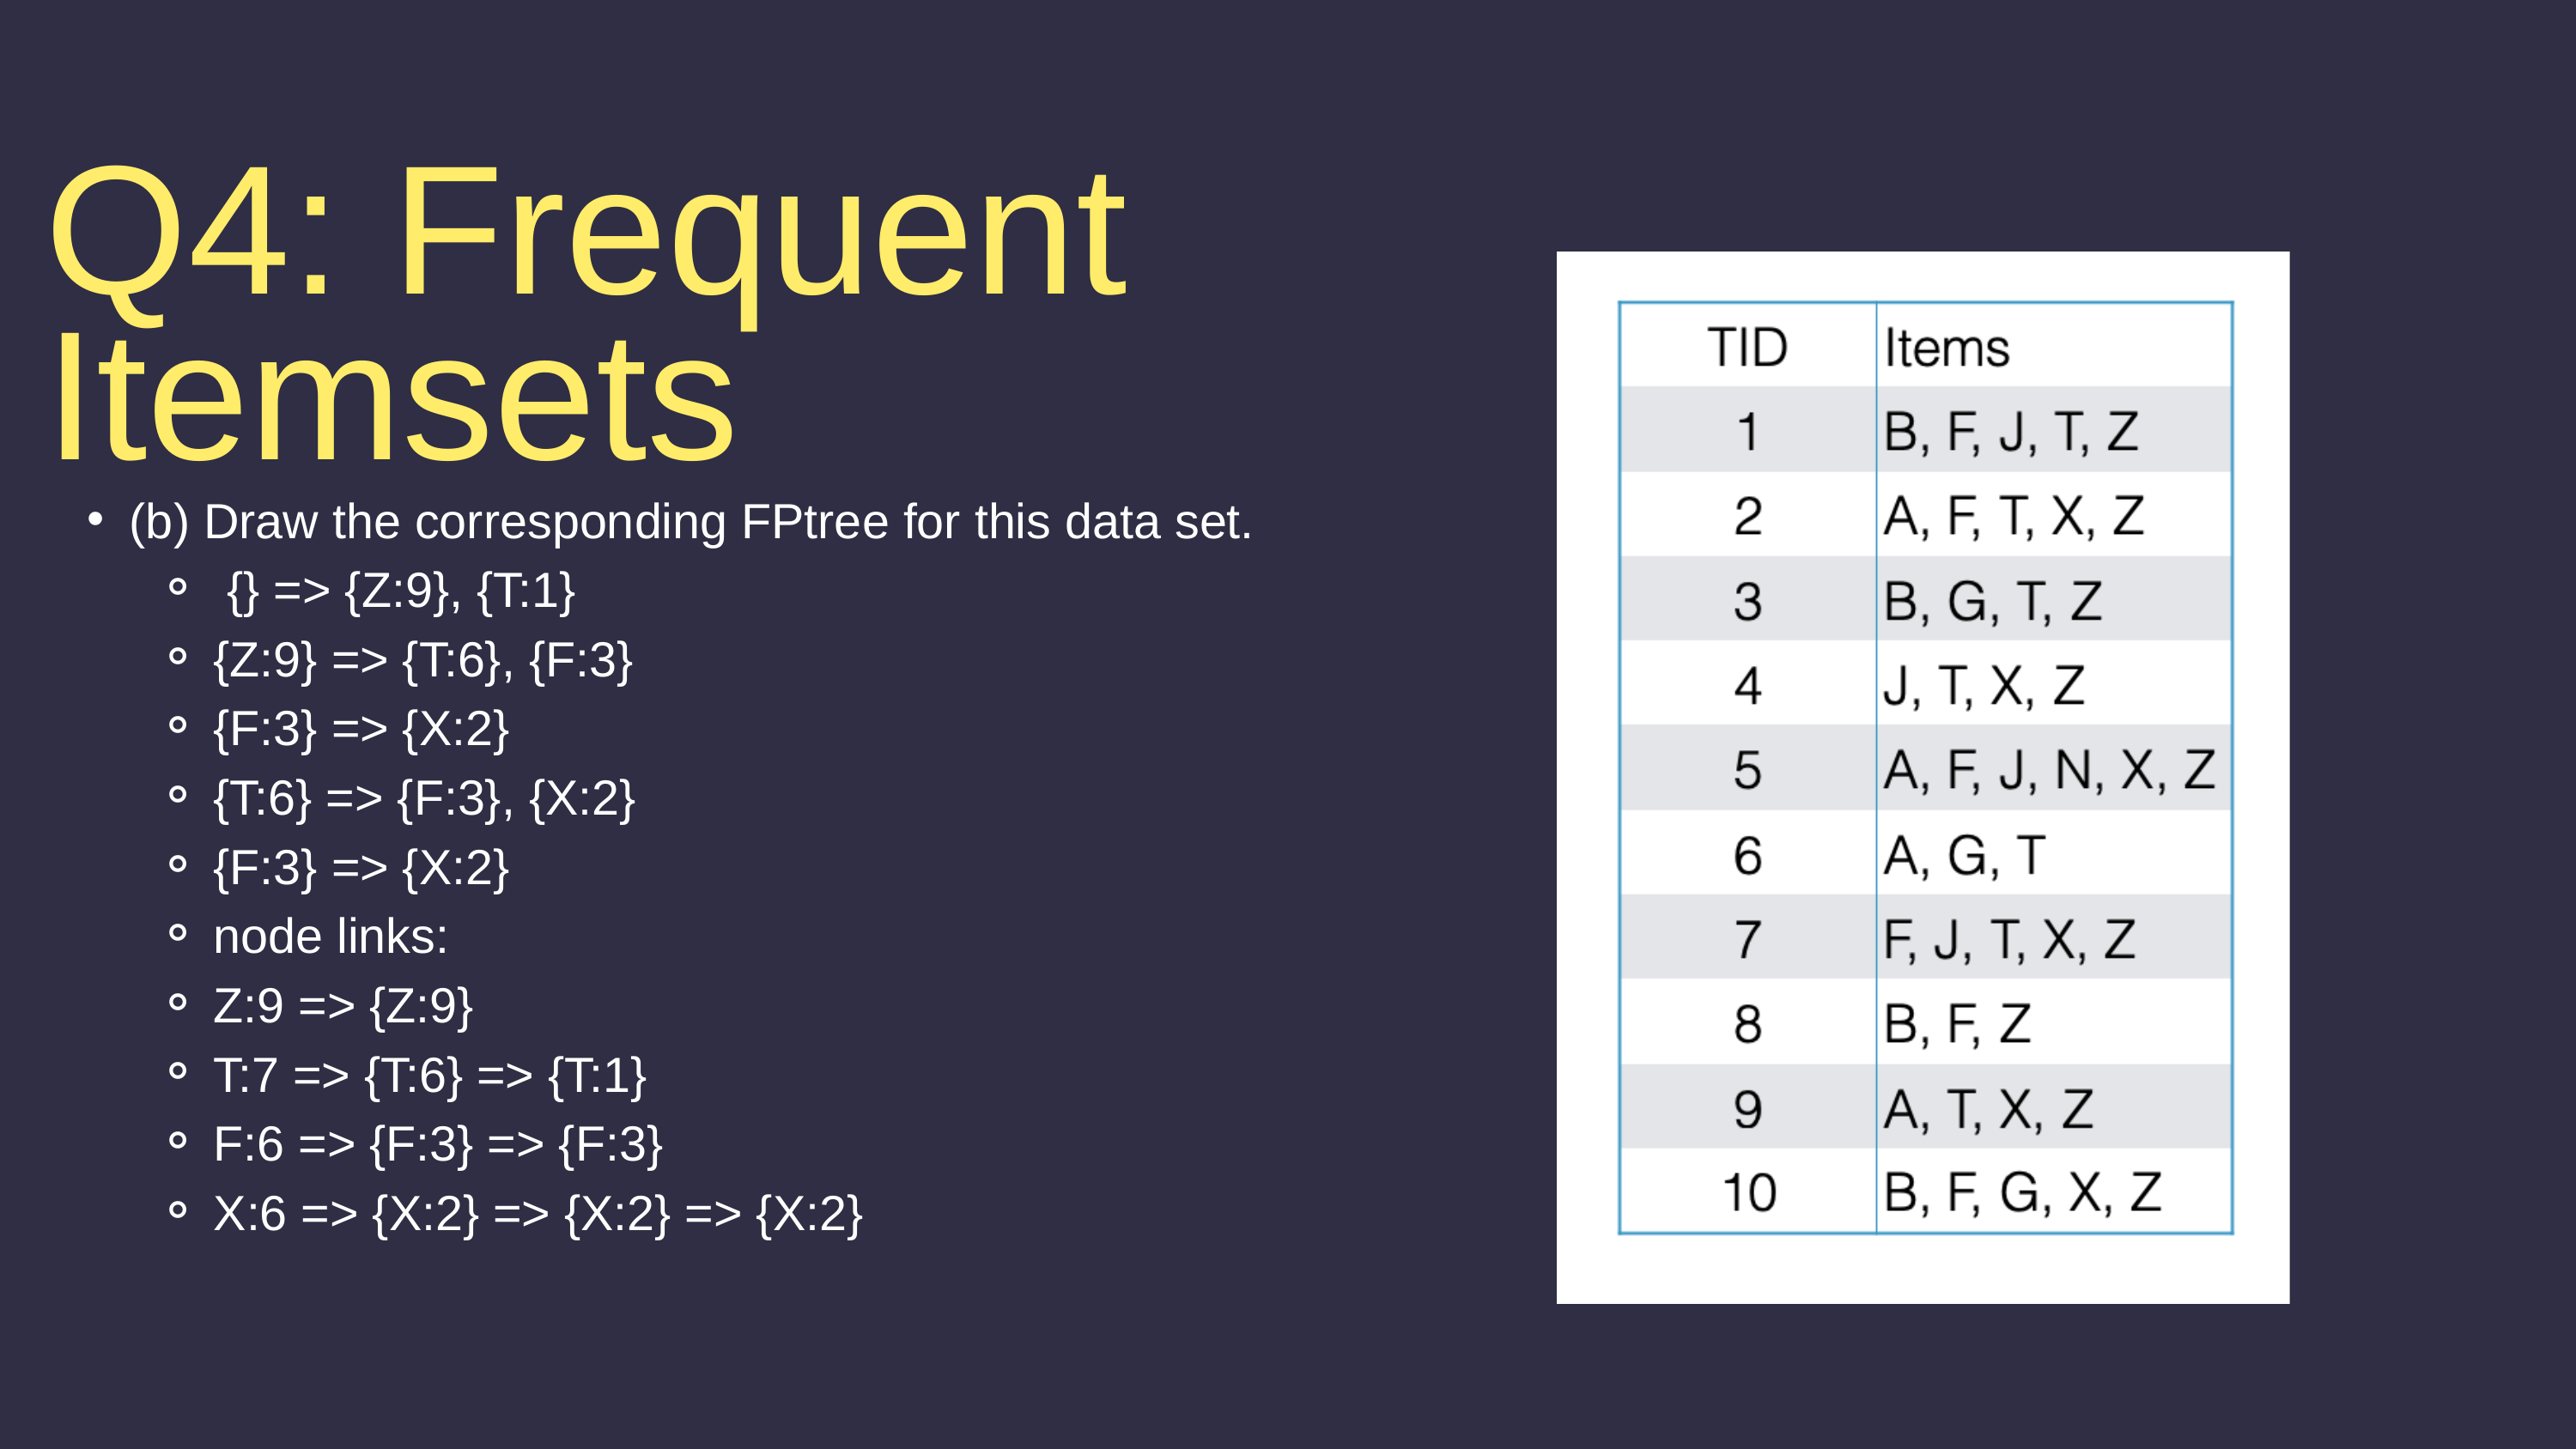

Q4: Frequent Itemsets

(b) Draw the corresponding FPtree for this data set.
 {} => {Z:9}, {T:1}
{Z:9} => {T:6}, {F:3}
{F:3} => {X:2}
{T:6} => {F:3}, {X:2}
{F:3} => {X:2}
node links:
Z:9 => {Z:9}
T:7 => {T:6} => {T:1}
F:6 => {F:3} => {F:3}
X:6 => {X:2} => {X:2} => {X:2}